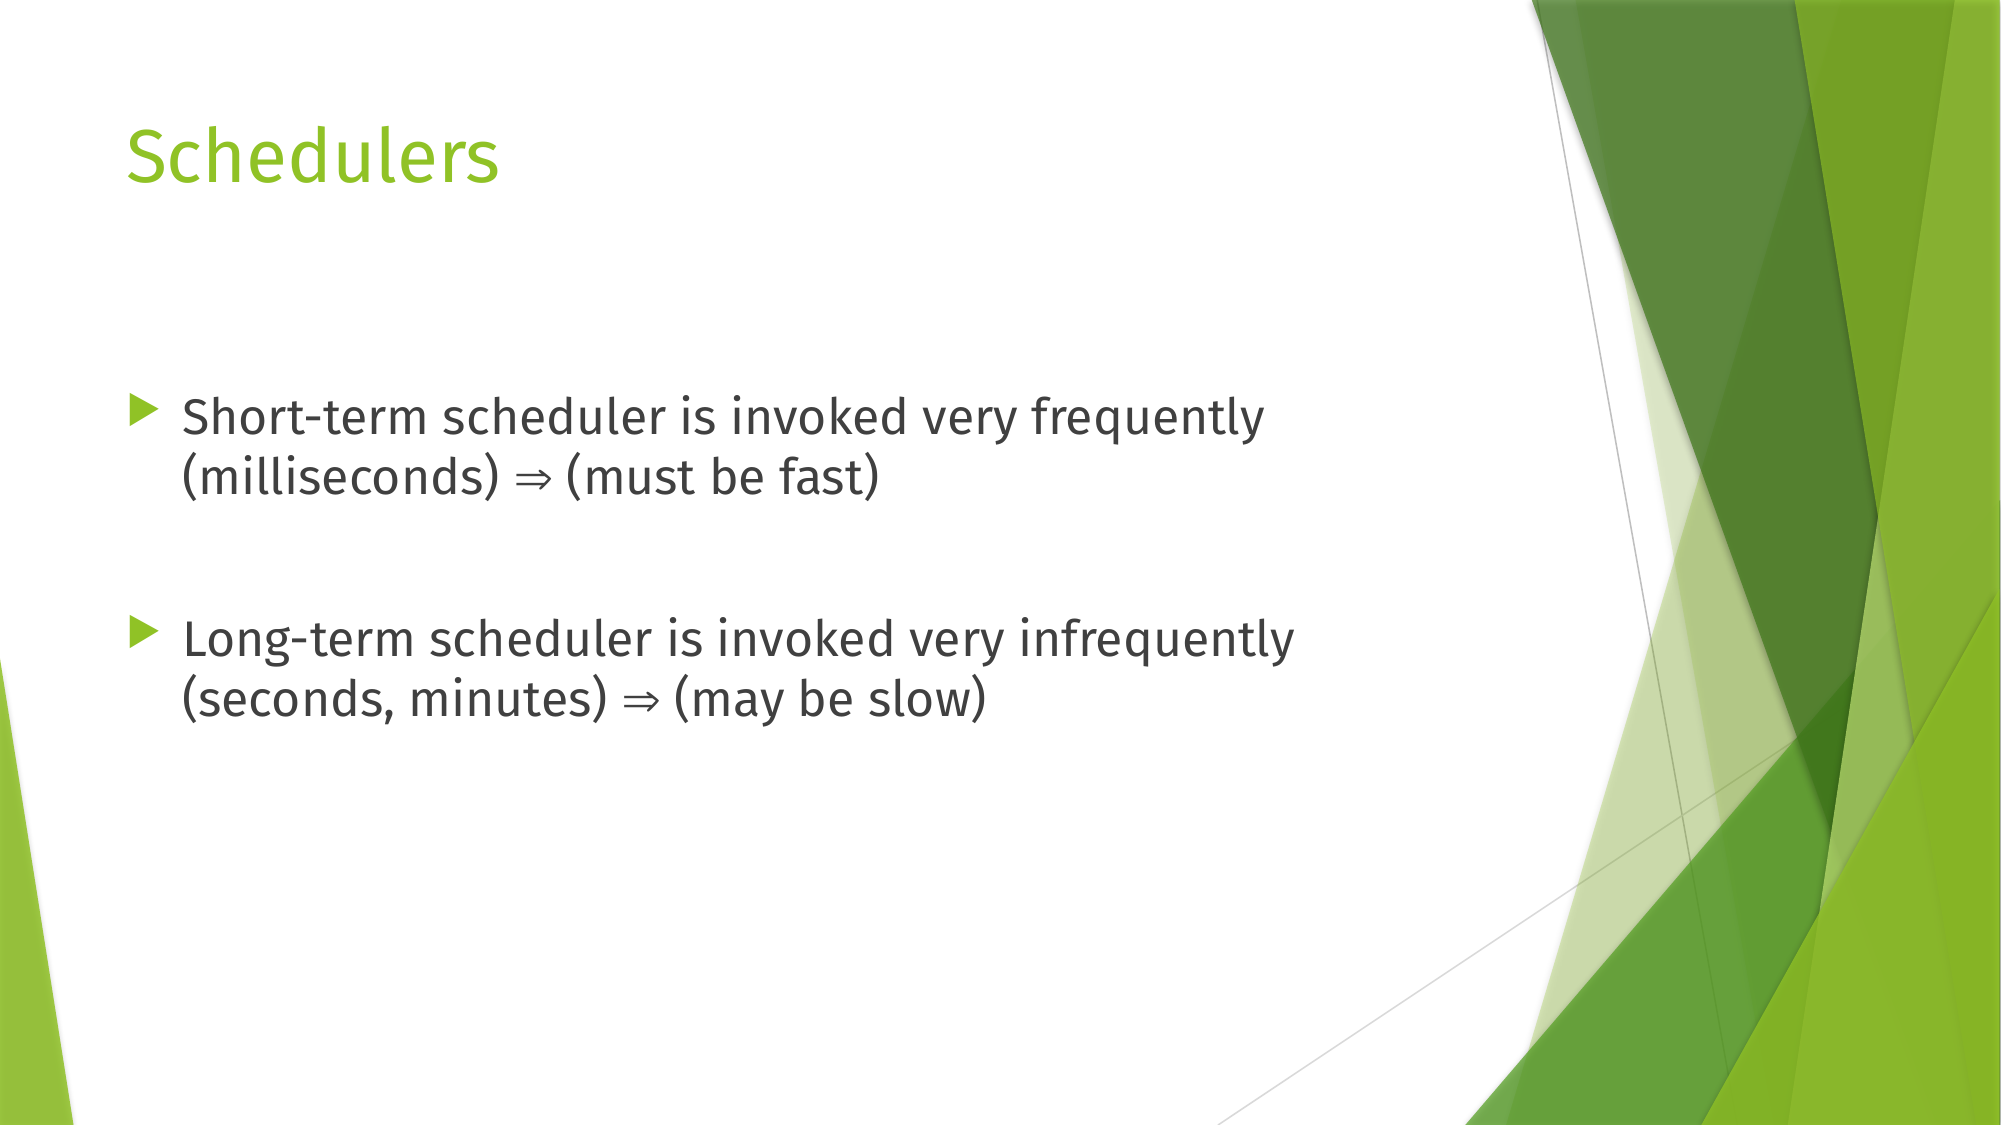

# Schedulers
Short-term scheduler is invoked very frequently
(milliseconds) ⇒ (must be fast)

Long-term scheduler is invoked very infrequently
(seconds, minutes) ⇒ (may be slow)